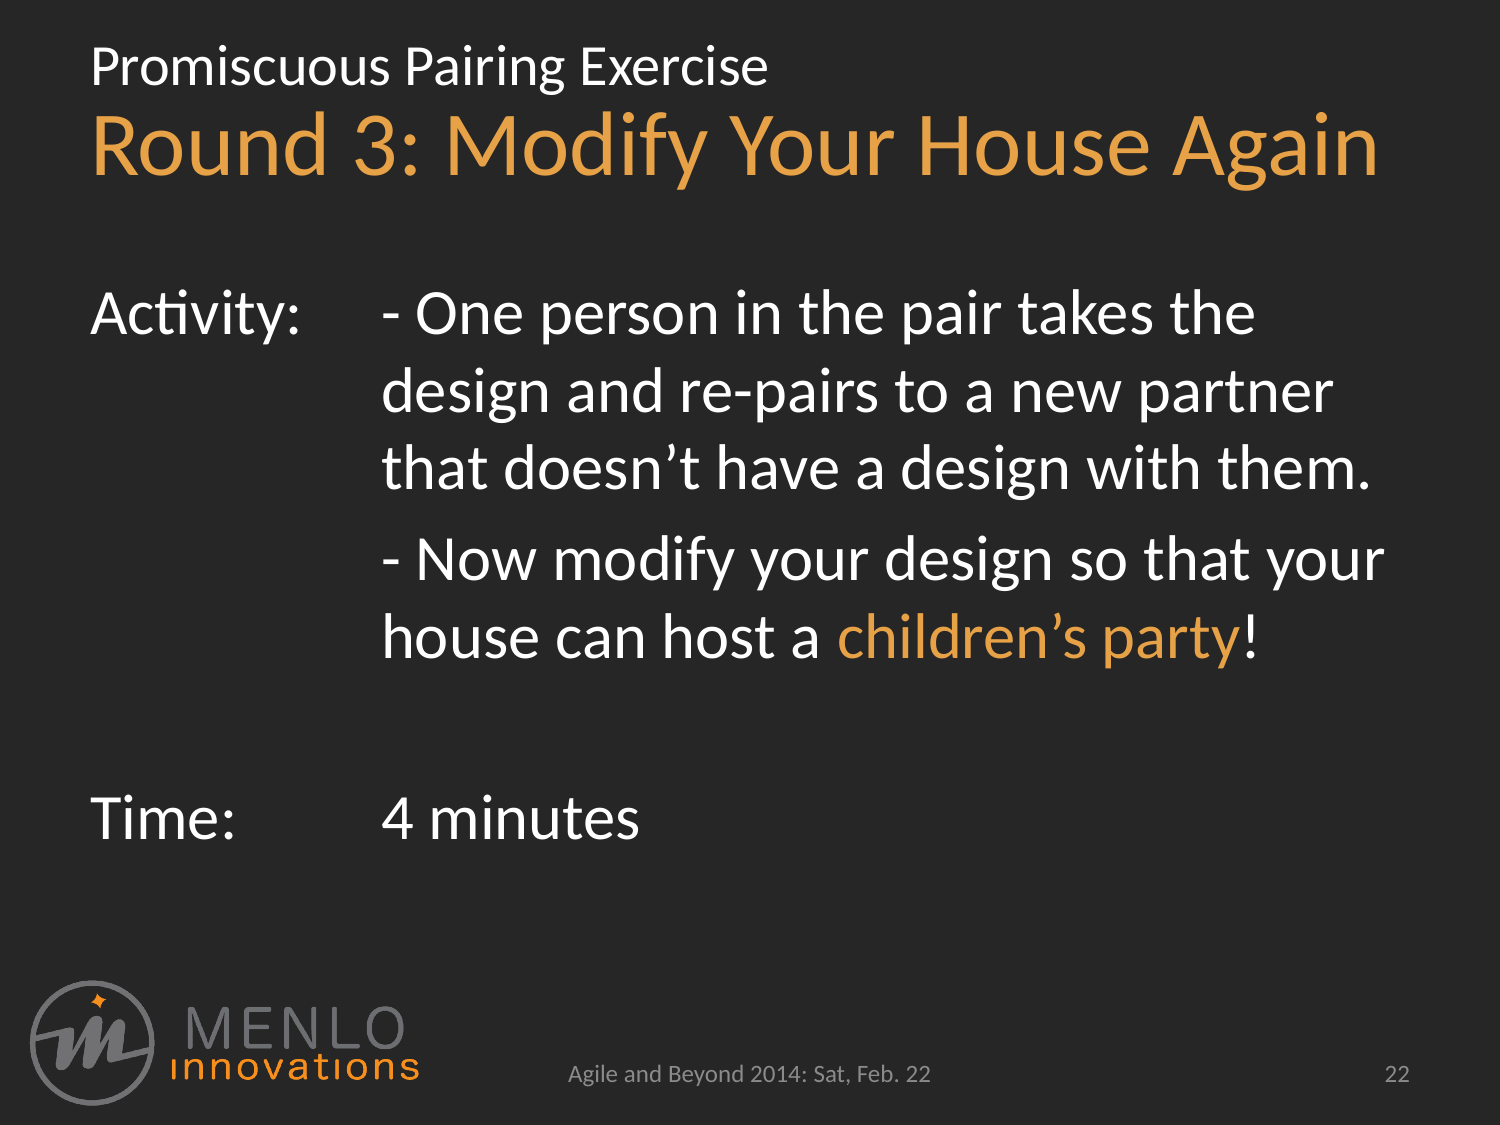

Promiscuous Pairing Exercise
# Round 3: Modify Your House Again
Activity: 	- One person in the pair takes the design and re-pairs to a new partner that doesn’t have a design with them.
	- Now modify your design so that your house can host a children’s party!

Time:	4 minutes

Agile and Beyond 2014: Sat, Feb. 22
22